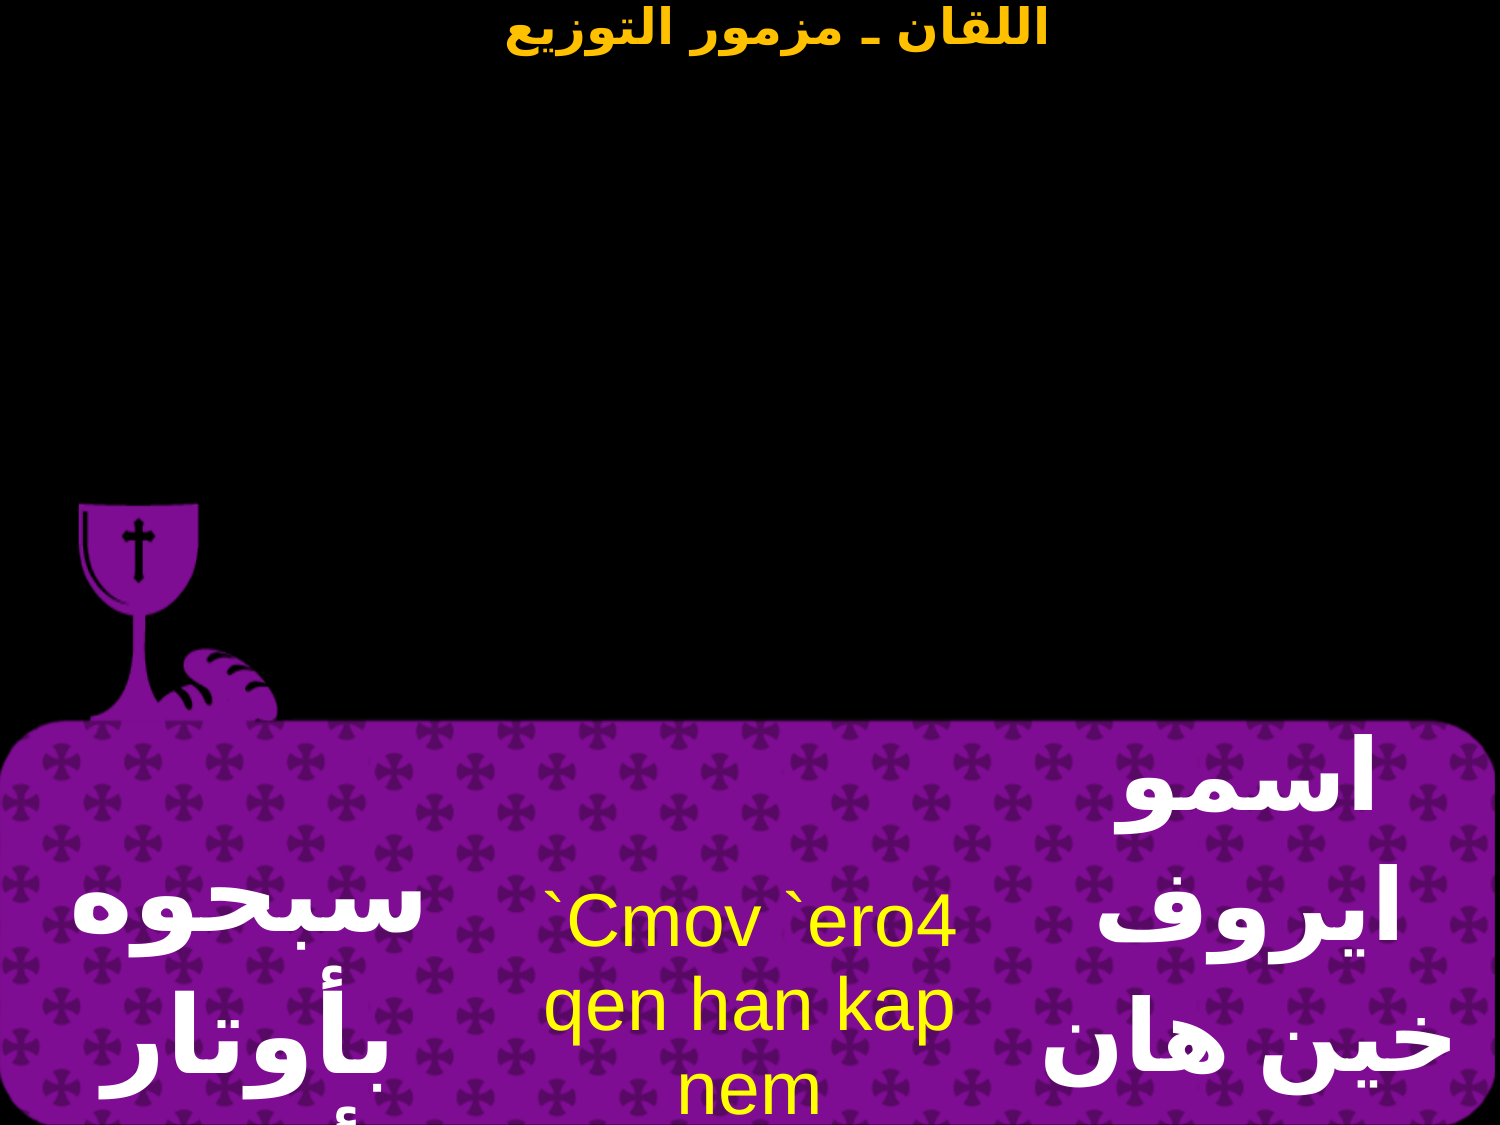

| سبحوه بأوتار وأرغن | `Cmov `ero4 qen han kap nem ovorjanon | اسمو ايروف خين هان كاب نيم اورغانون |
| --- | --- | --- |